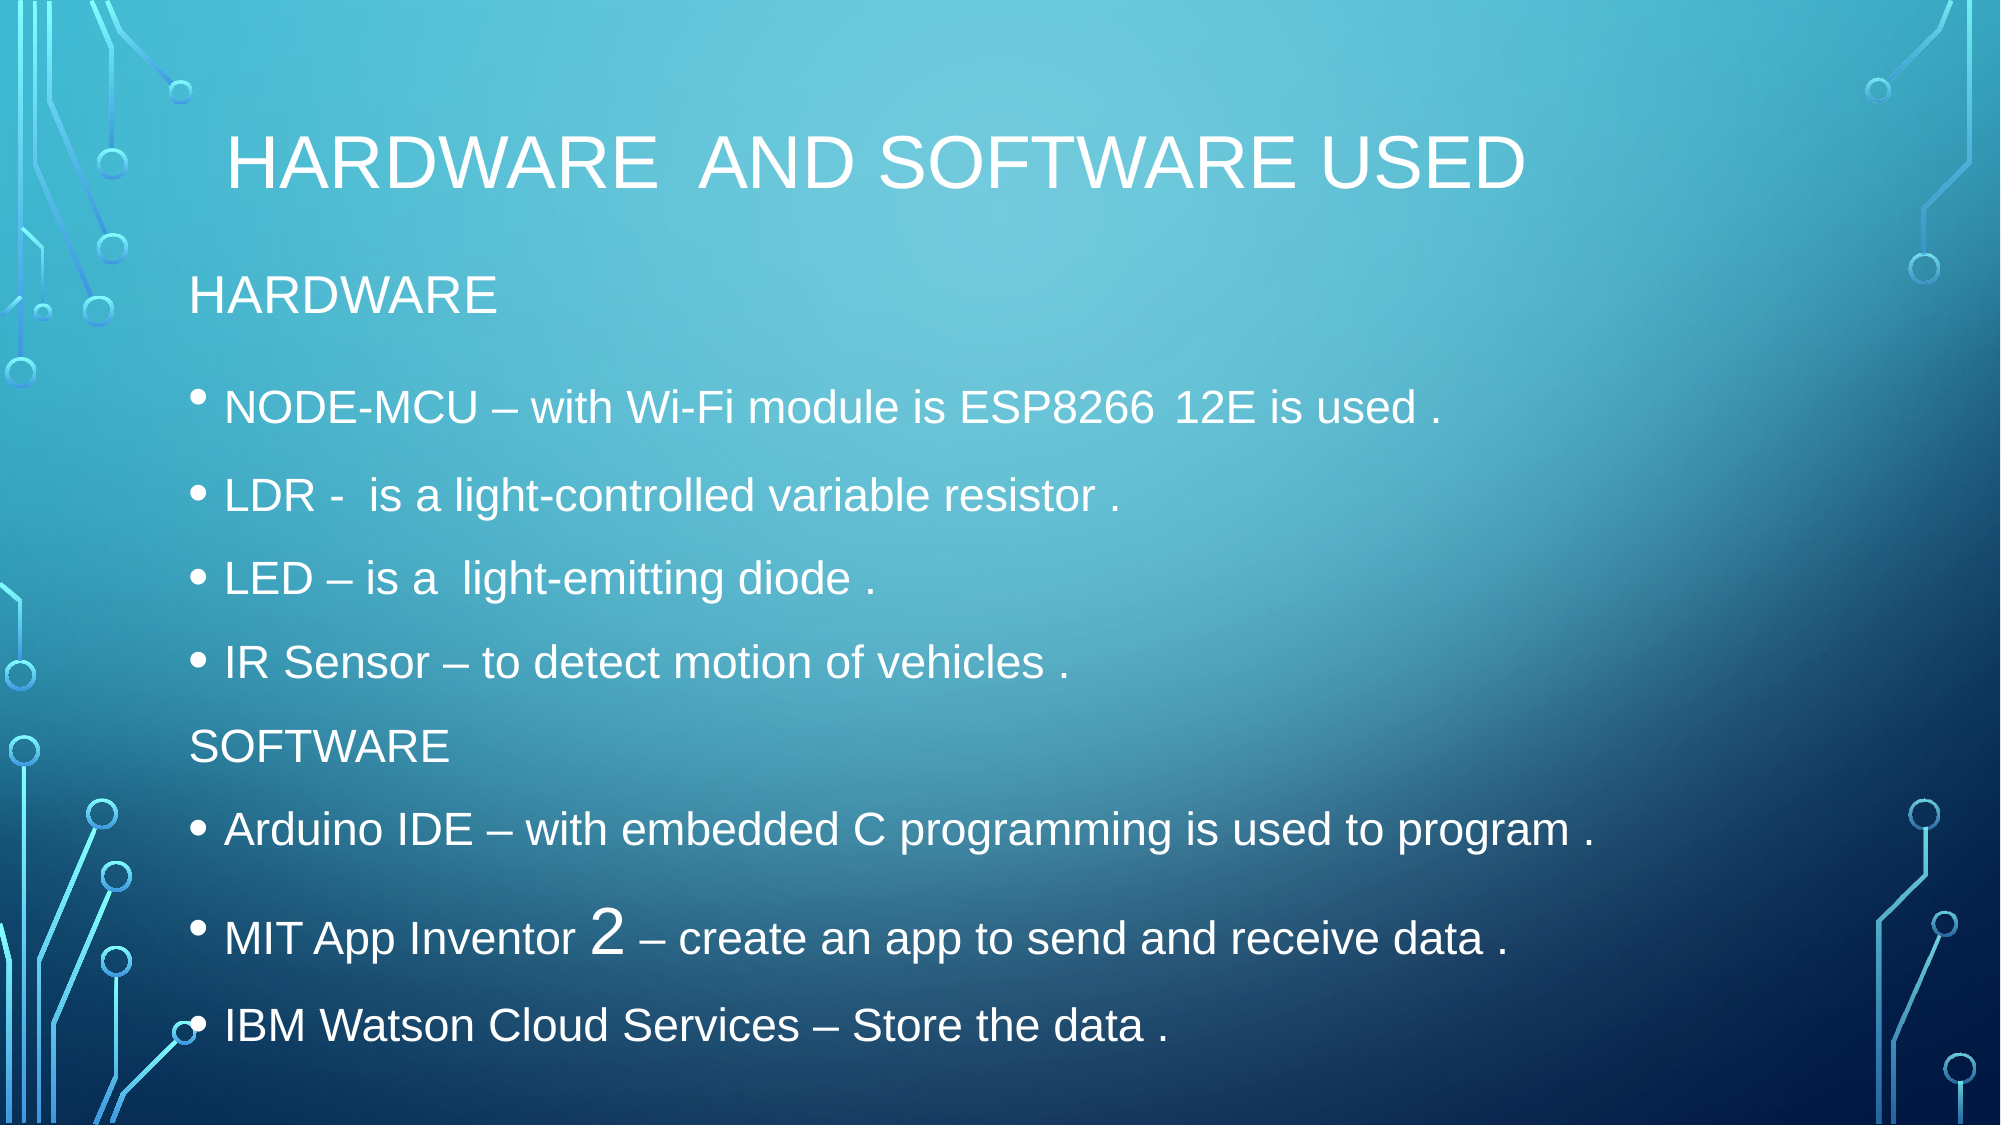

# Hardware  and Software used
HARDWARE
NODE-MCU – with Wi-Fi module is ESP8266 12E is used .
LDR -  is a light-controlled variable resistor .
LED – is a  light-emitting diode .
IR Sensor – to detect motion of vehicles .
SOFTWARE
Arduino IDE – with embedded C programming is used to program .
MIT App Inventor 2 – create an app to send and receive data .
IBM Watson Cloud Services – Store the data .